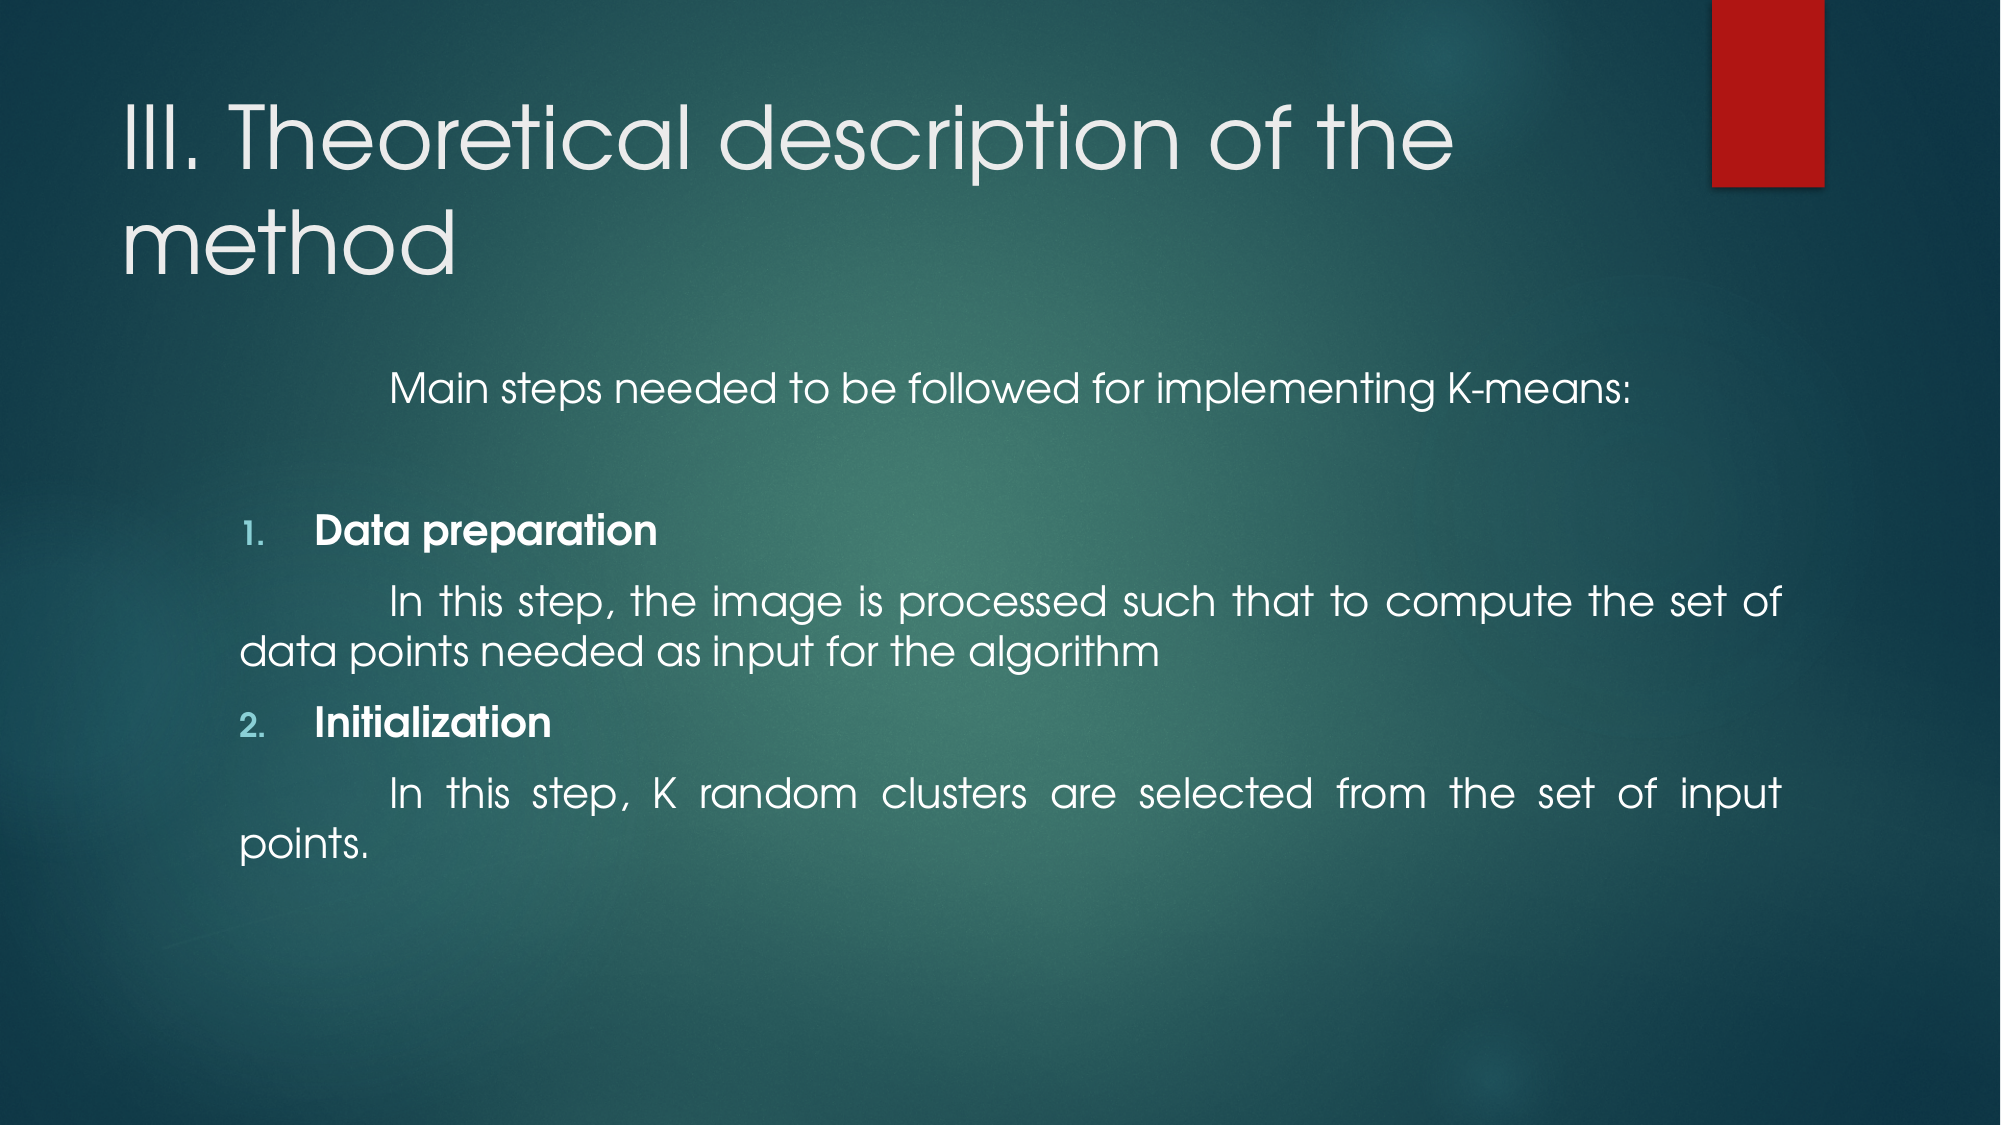

# III. Theoretical description of the method
	Main steps needed to be followed for implementing K-means:

Data preparation
	In this step, the image is processed such that to compute the set of data points needed as input for the algorithm
Initialization
	In this step, K random clusters are selected from the set of input points.